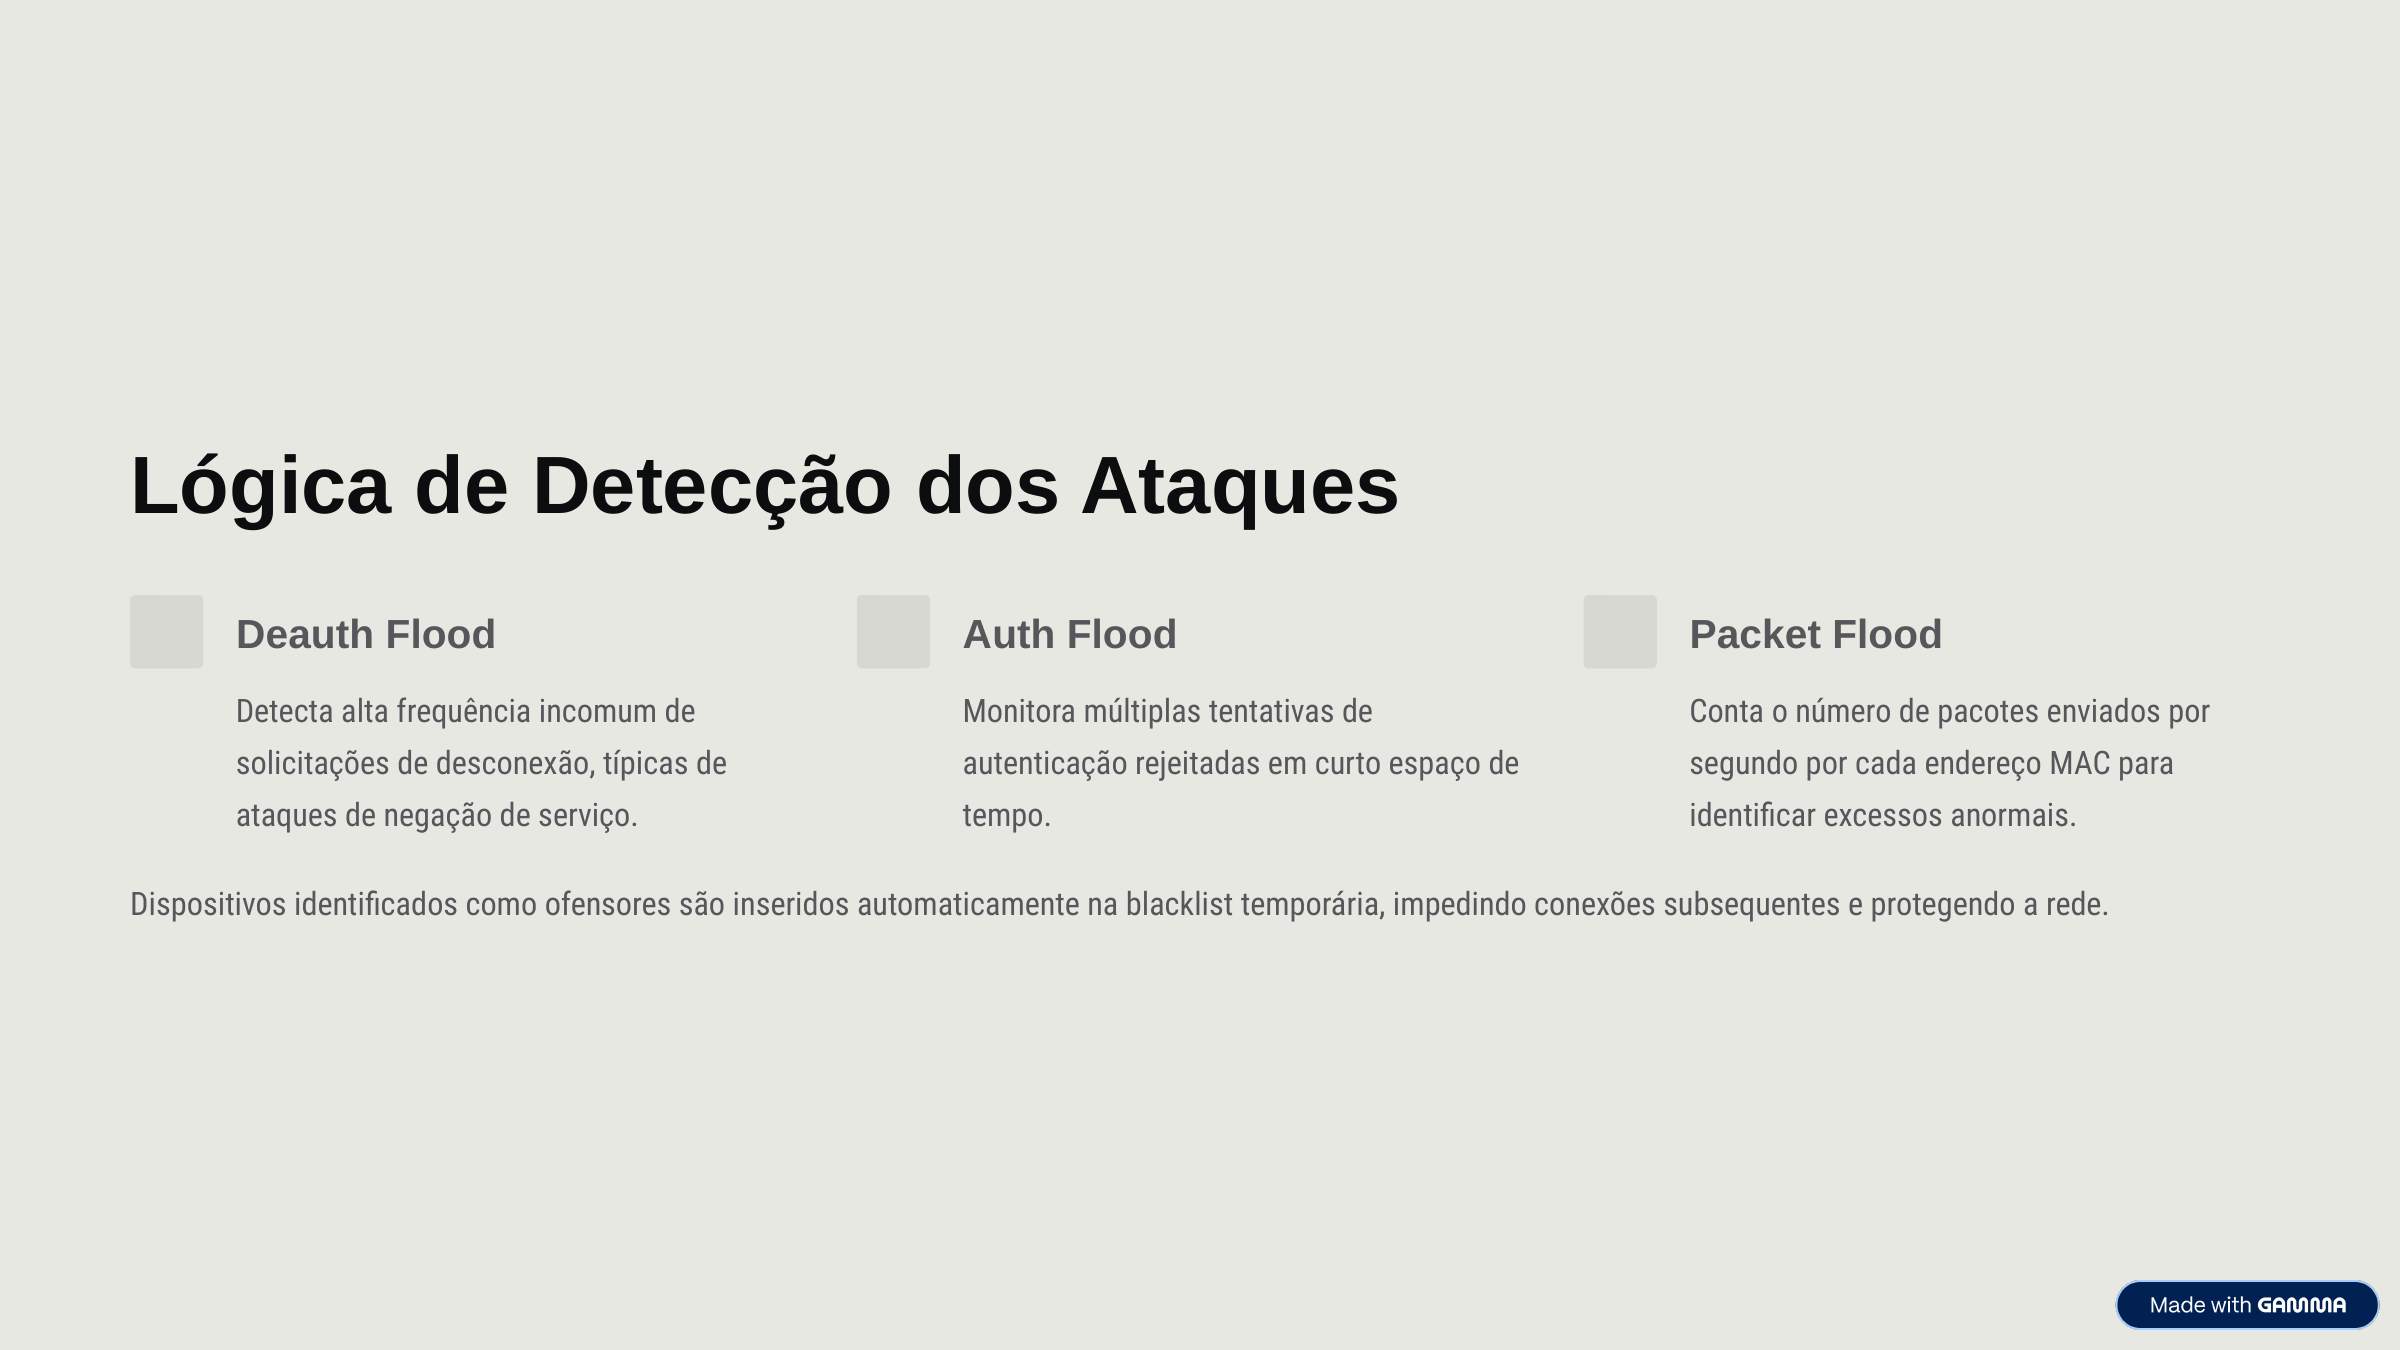

Lógica de Detecção dos Ataques

Deauth Flood
Auth Flood
Packet Flood
Detecta alta frequência incomum de solicitações de desconexão, típicas de ataques de negação de serviço.
Monitora múltiplas tentativas de autenticação rejeitadas em curto espaço de tempo.
Conta o número de pacotes enviados por segundo por cada endereço MAC para identificar excessos anormais.
Dispositivos identificados como ofensores são inseridos automaticamente na blacklist temporária, impedindo conexões subsequentes e protegendo a rede.